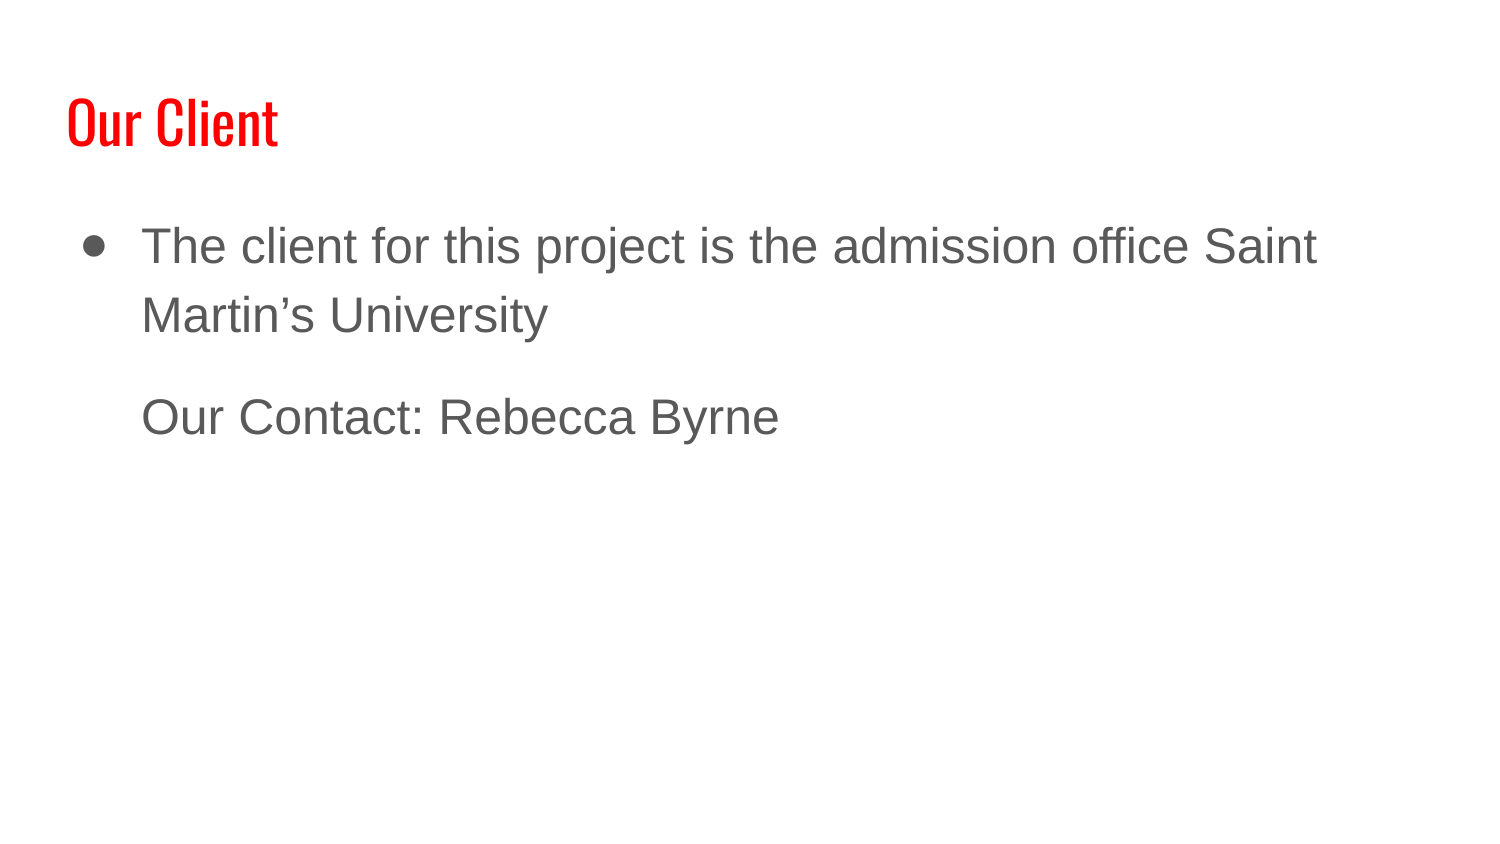

# Our Client
The client for this project is the admission office Saint Martin’s University
Our Contact: Rebecca Byrne